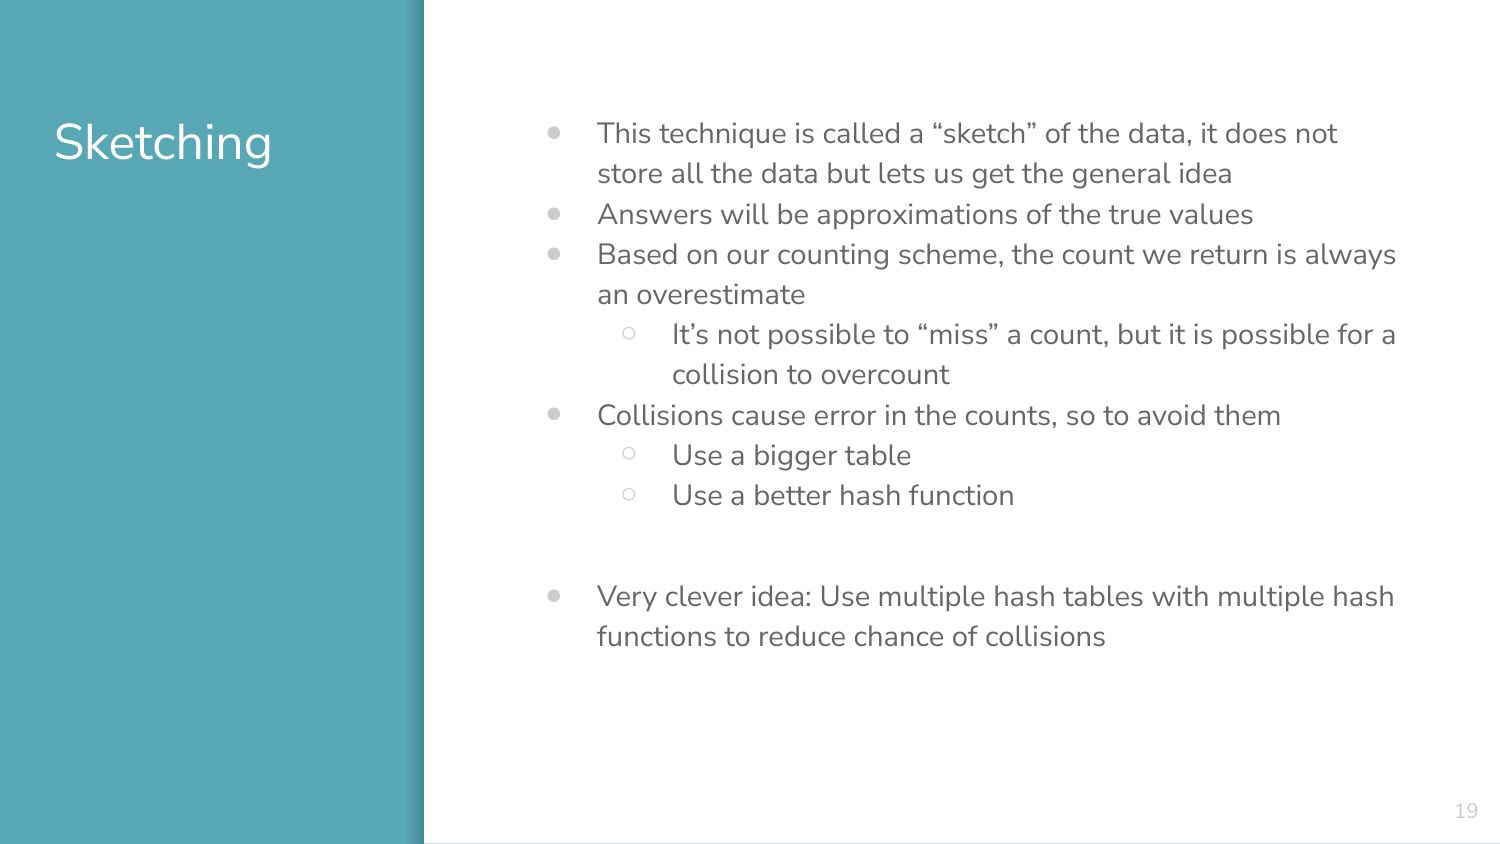

# Sketching
This technique is called a “sketch” of the data, it does not store all the data but lets us get the general idea
Answers will be approximations of the true values
Based on our counting scheme, the count we return is always an overestimate
It’s not possible to “miss” a count, but it is possible for a collision to overcount
Collisions cause error in the counts, so to avoid them
Use a bigger table
Use a better hash function
Very clever idea: Use multiple hash tables with multiple hash functions to reduce chance of collisions

19